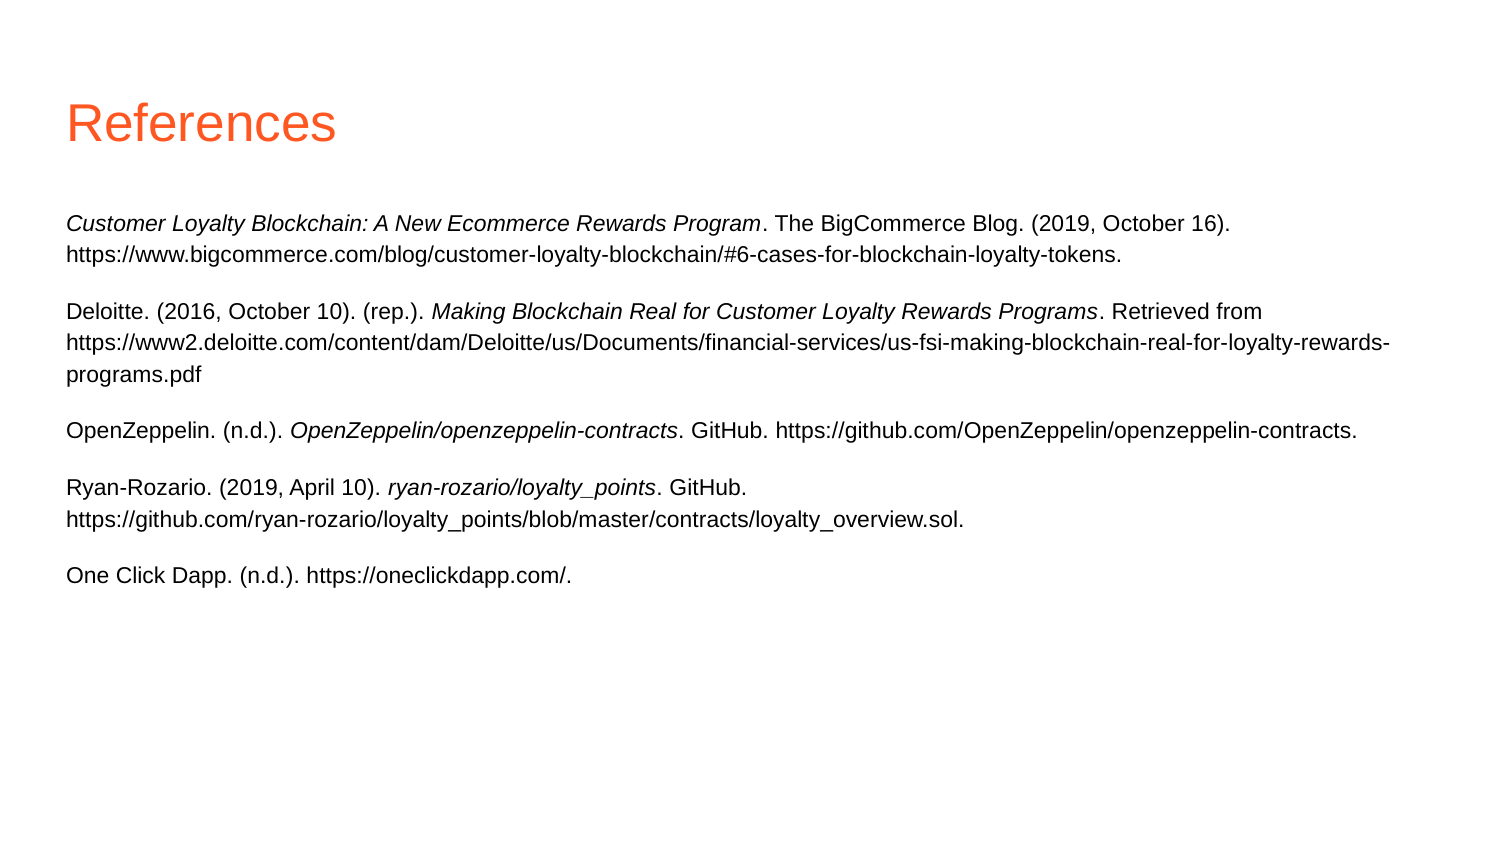

# References
Customer Loyalty Blockchain: A New Ecommerce Rewards Program. The BigCommerce Blog. (2019, October 16). https://www.bigcommerce.com/blog/customer-loyalty-blockchain/#6-cases-for-blockchain-loyalty-tokens.
Deloitte. (2016, October 10). (rep.). Making Blockchain Real for Customer Loyalty Rewards Programs. Retrieved from https://www2.deloitte.com/content/dam/Deloitte/us/Documents/financial-services/us-fsi-making-blockchain-real-for-loyalty-rewards-programs.pdf
OpenZeppelin. (n.d.). OpenZeppelin/openzeppelin-contracts. GitHub. https://github.com/OpenZeppelin/openzeppelin-contracts.
Ryan-Rozario. (2019, April 10). ryan-rozario/loyalty_points. GitHub. https://github.com/ryan-rozario/loyalty_points/blob/master/contracts/loyalty_overview.sol.
One Click Dapp. (n.d.). https://oneclickdapp.com/.